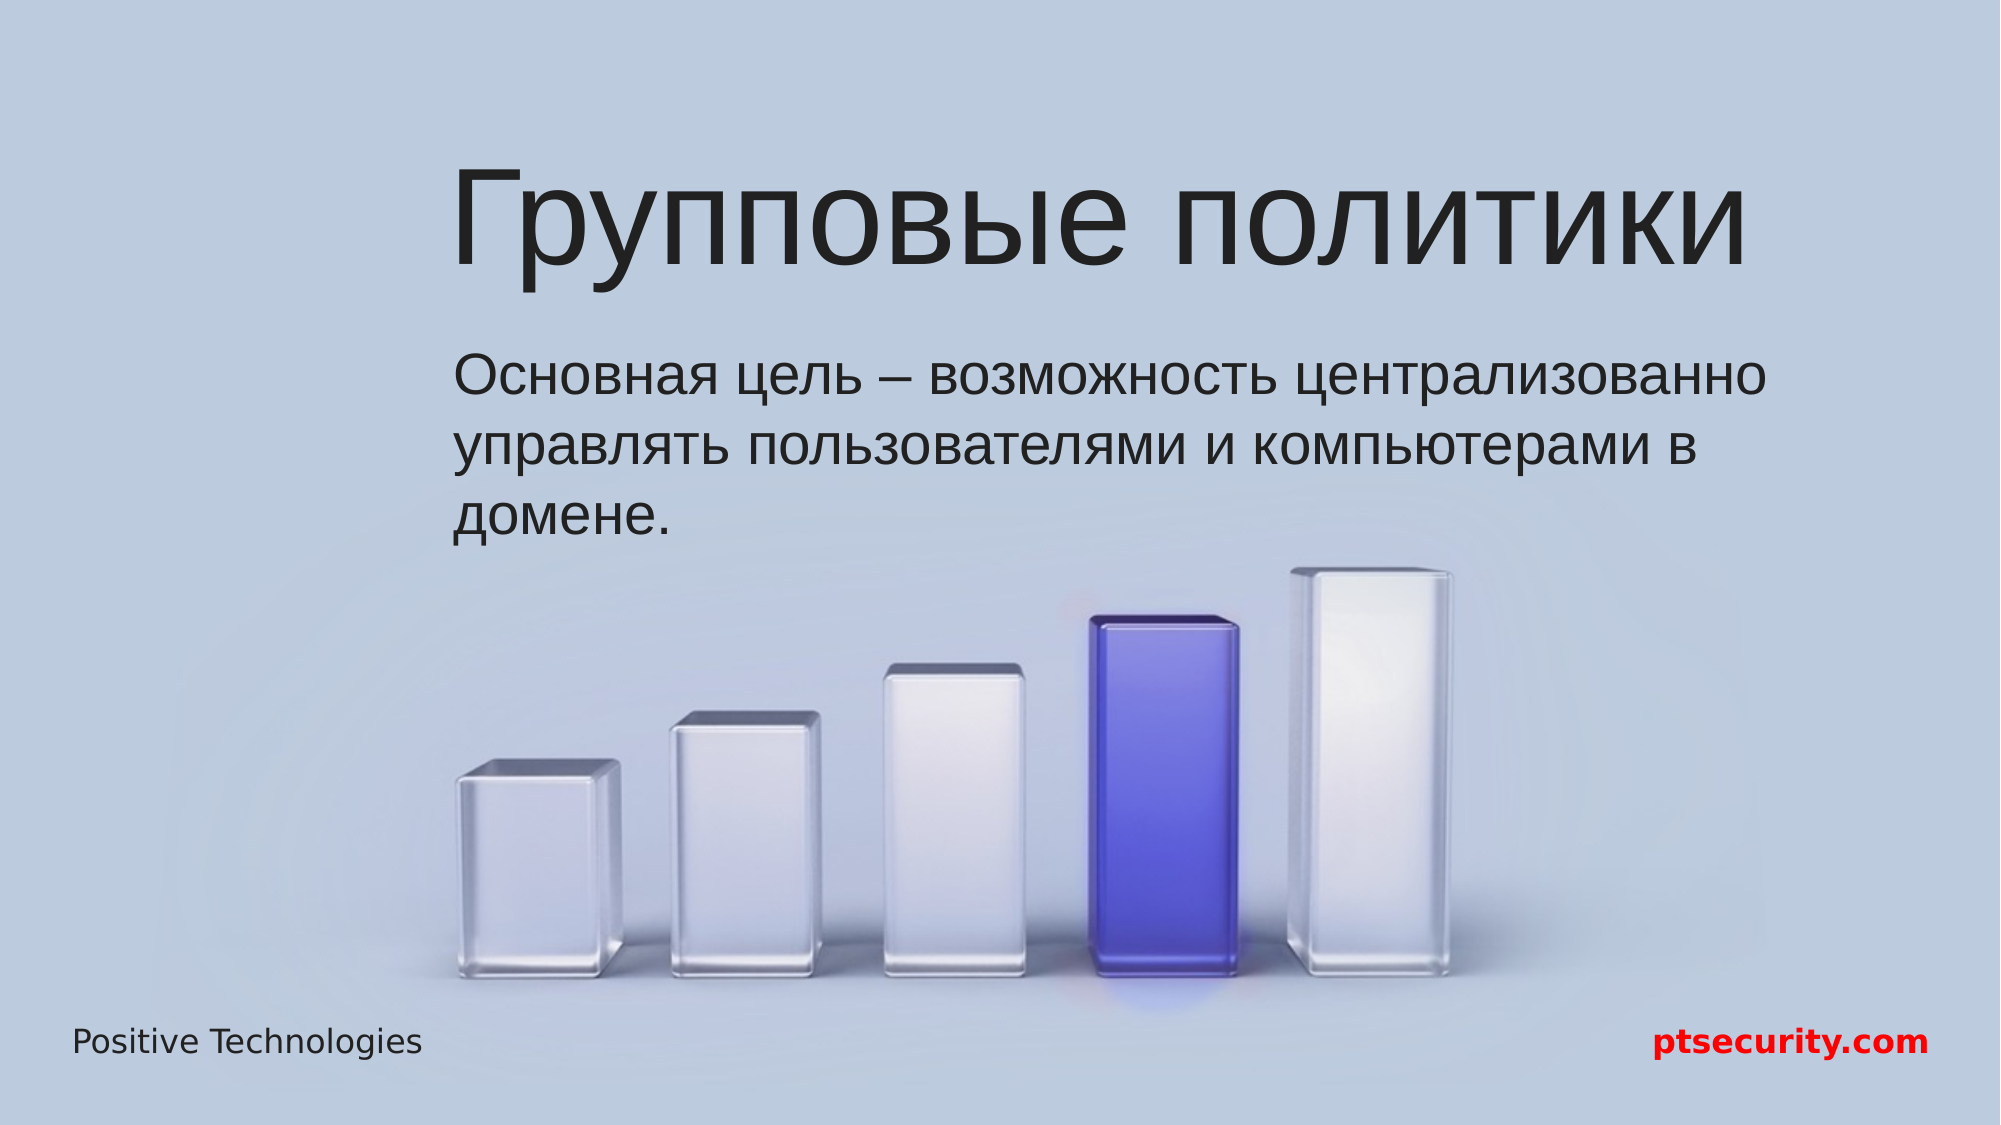

# Групповые политики
Основная цель – возможность централизованно управлять пользователями и компьютерами в домене.